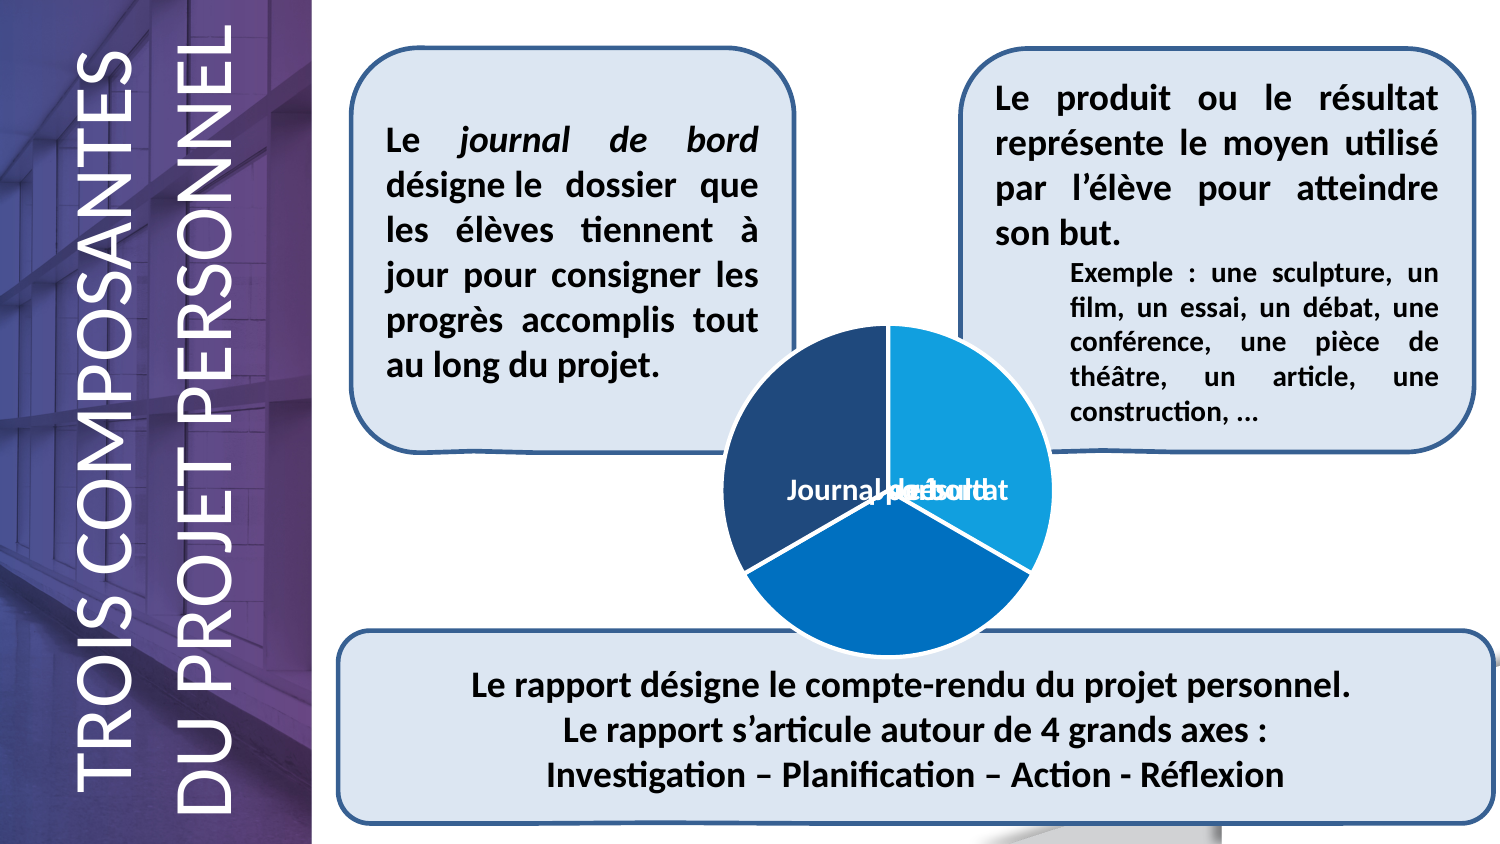

Le journal de bord désigne le dossier que les élèves tiennent à jour pour consigner les progrès accomplis tout au long du projet.
Le produit ou le résultat représente le moyen utilisé par l’élève pour atteindre son but.
Exemple : une sculpture, un film, un essai, un débat, une conférence, une pièce de théâtre, un article, une construction, ...
Produit ou résultat
Rapport
Journal de bord
TROIS COMPOSANTES DU PROJET PERSONNEL
Le rapport désigne le compte-rendu du projet personnel.
Le rapport s’articule autour de 4 grands axes :
Investigation – Planification – Action - Réflexion